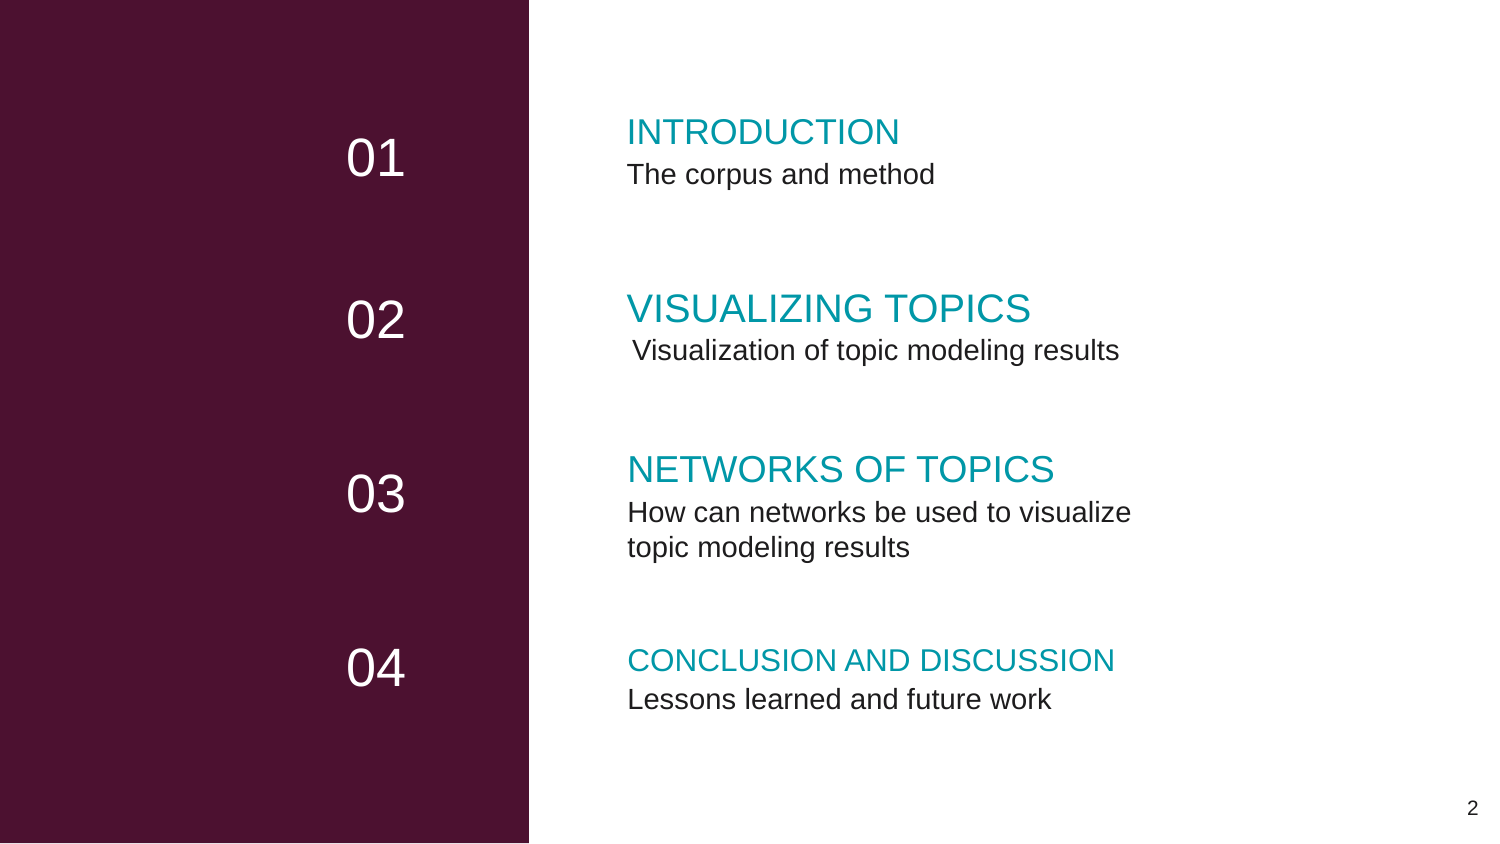

# INTRODUCTION
01
The corpus and method

VISUALIZING TOPICS
02
Visualization of topic modeling results
NETWORKS OF TOPICS
03
How can networks be used to visualize topic modeling results
CONCLUSION AND DISCUSSION
04
Lessons learned and future work
2